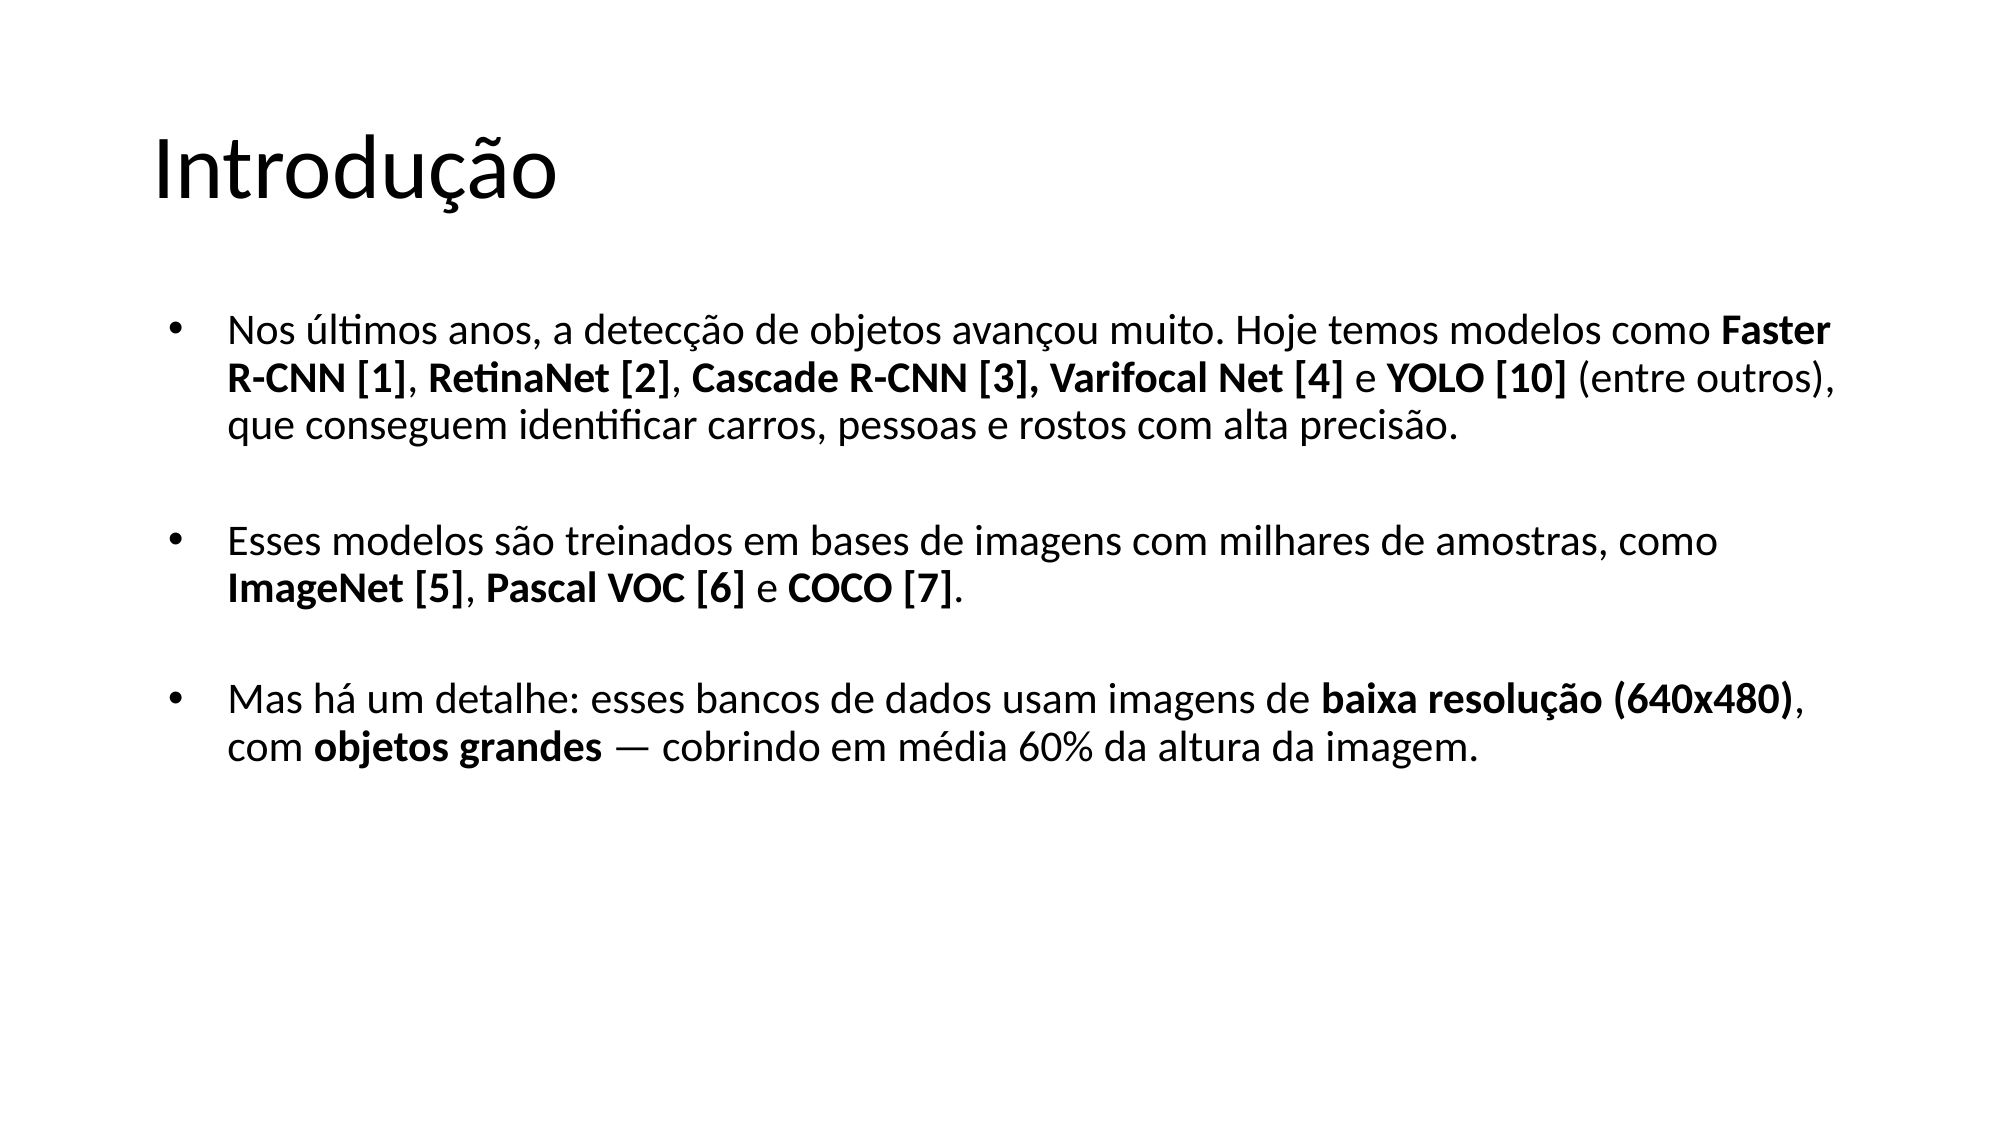

# Introdução
Nos últimos anos, a detecção de objetos avançou muito. Hoje temos modelos como Faster R-CNN [1], RetinaNet [2], Cascade R-CNN [3], Varifocal Net [4] e YOLO [10] (entre outros), que conseguem identificar carros, pessoas e rostos com alta precisão.
Esses modelos são treinados em bases de imagens com milhares de amostras, como ImageNet [5], Pascal VOC [6] e COCO [7].
Mas há um detalhe: esses bancos de dados usam imagens de baixa resolução (640x480), com objetos grandes — cobrindo em média 60% da altura da imagem.